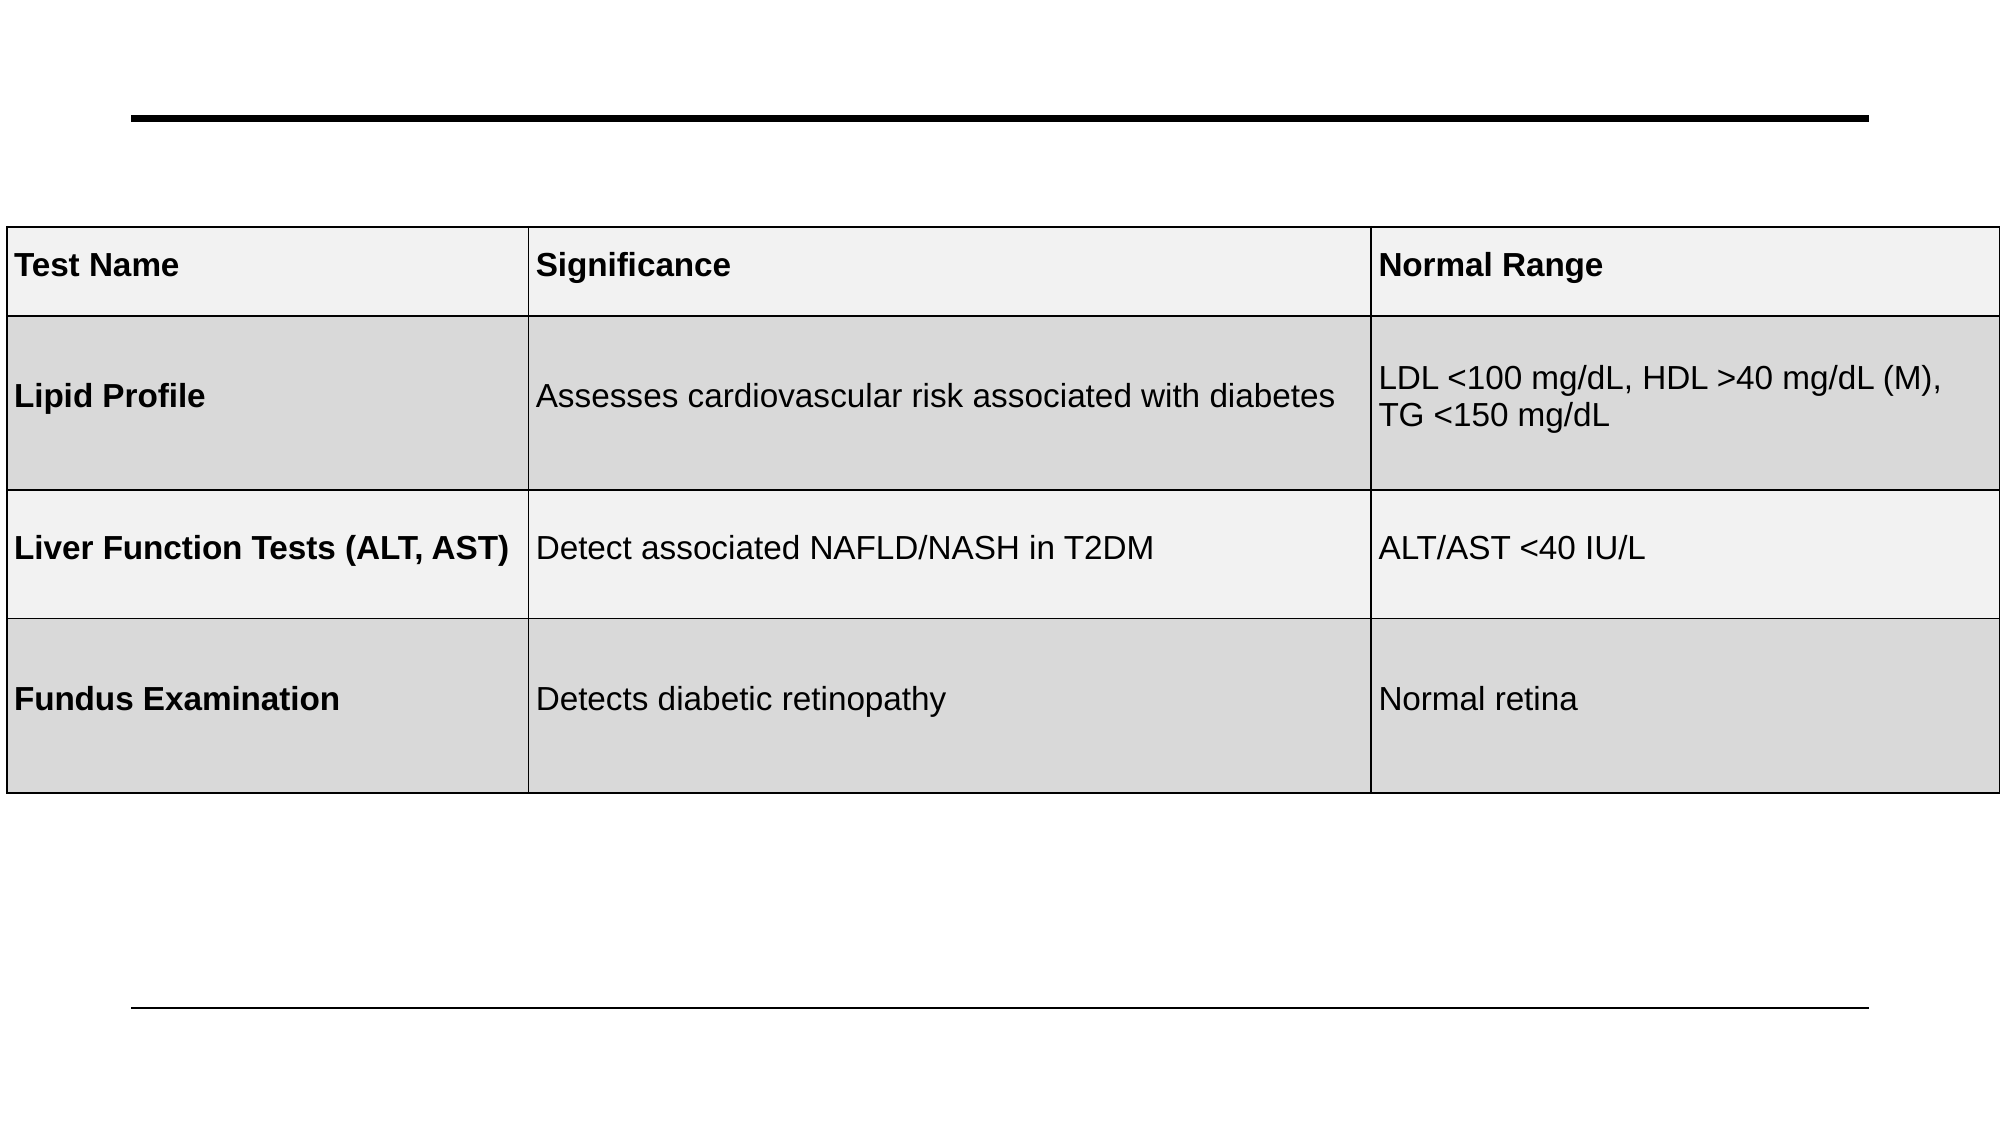

| Test Name | Significance | Normal Range |
| --- | --- | --- |
| Lipid Profile | Assesses cardiovascular risk associated with diabetes | LDL <100 mg/dL, HDL >40 mg/dL (M), TG <150 mg/dL |
| Liver Function Tests (ALT, AST) | Detect associated NAFLD/NASH in T2DM | ALT/AST <40 IU/L |
| Fundus Examination | Detects diabetic retinopathy | Normal retina |